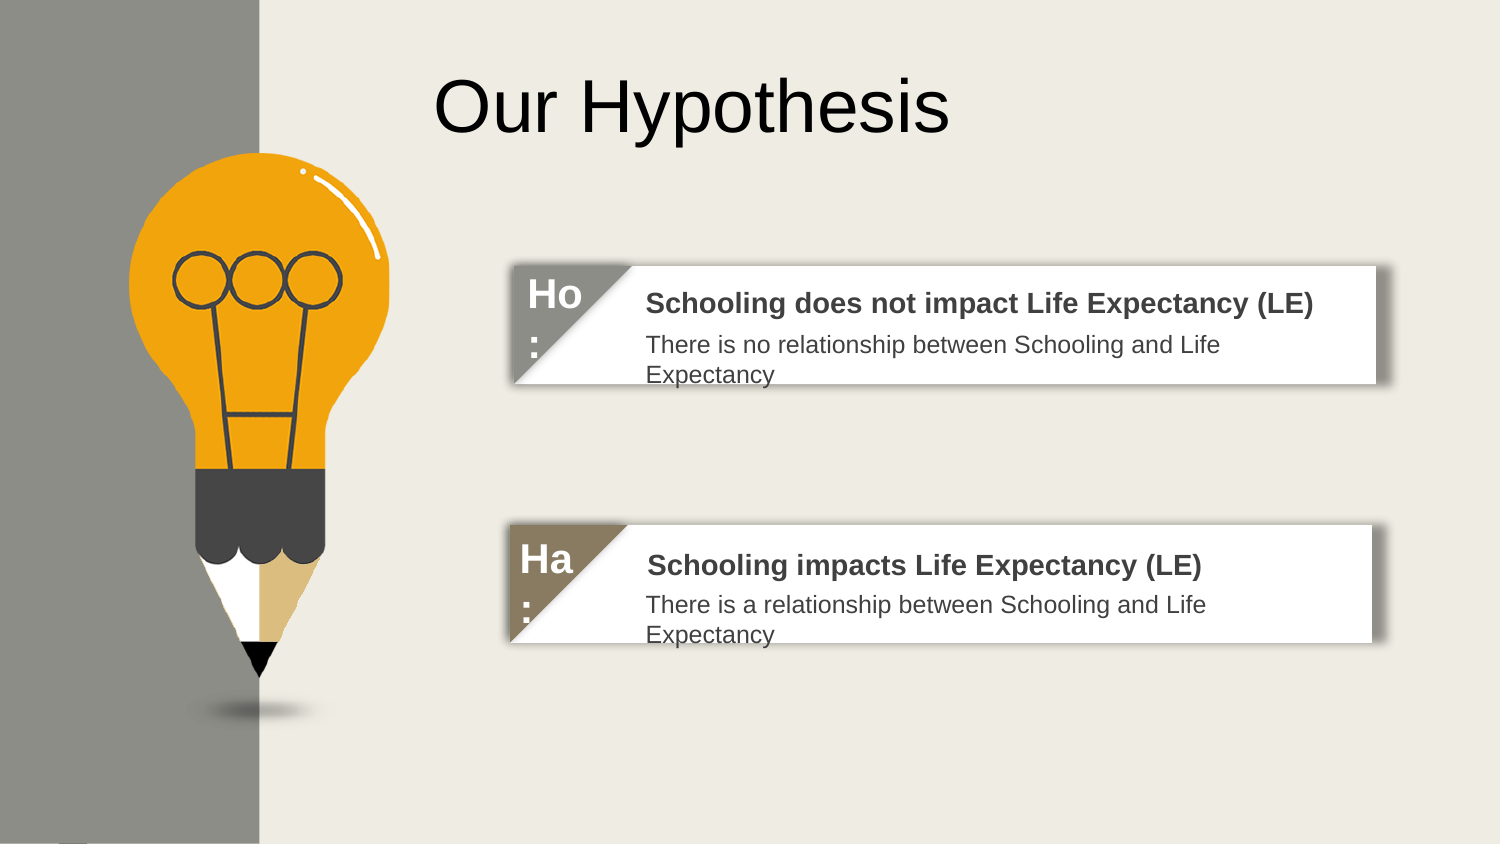

Our Hypothesis
Ho:

Schooling does not impact Life Expectancy (LE)
There is no relationship between Schooling and Life Expectancy
Ha:

Schooling impacts Life Expectancy (LE)
There is a relationship between Schooling and Life Expectancy